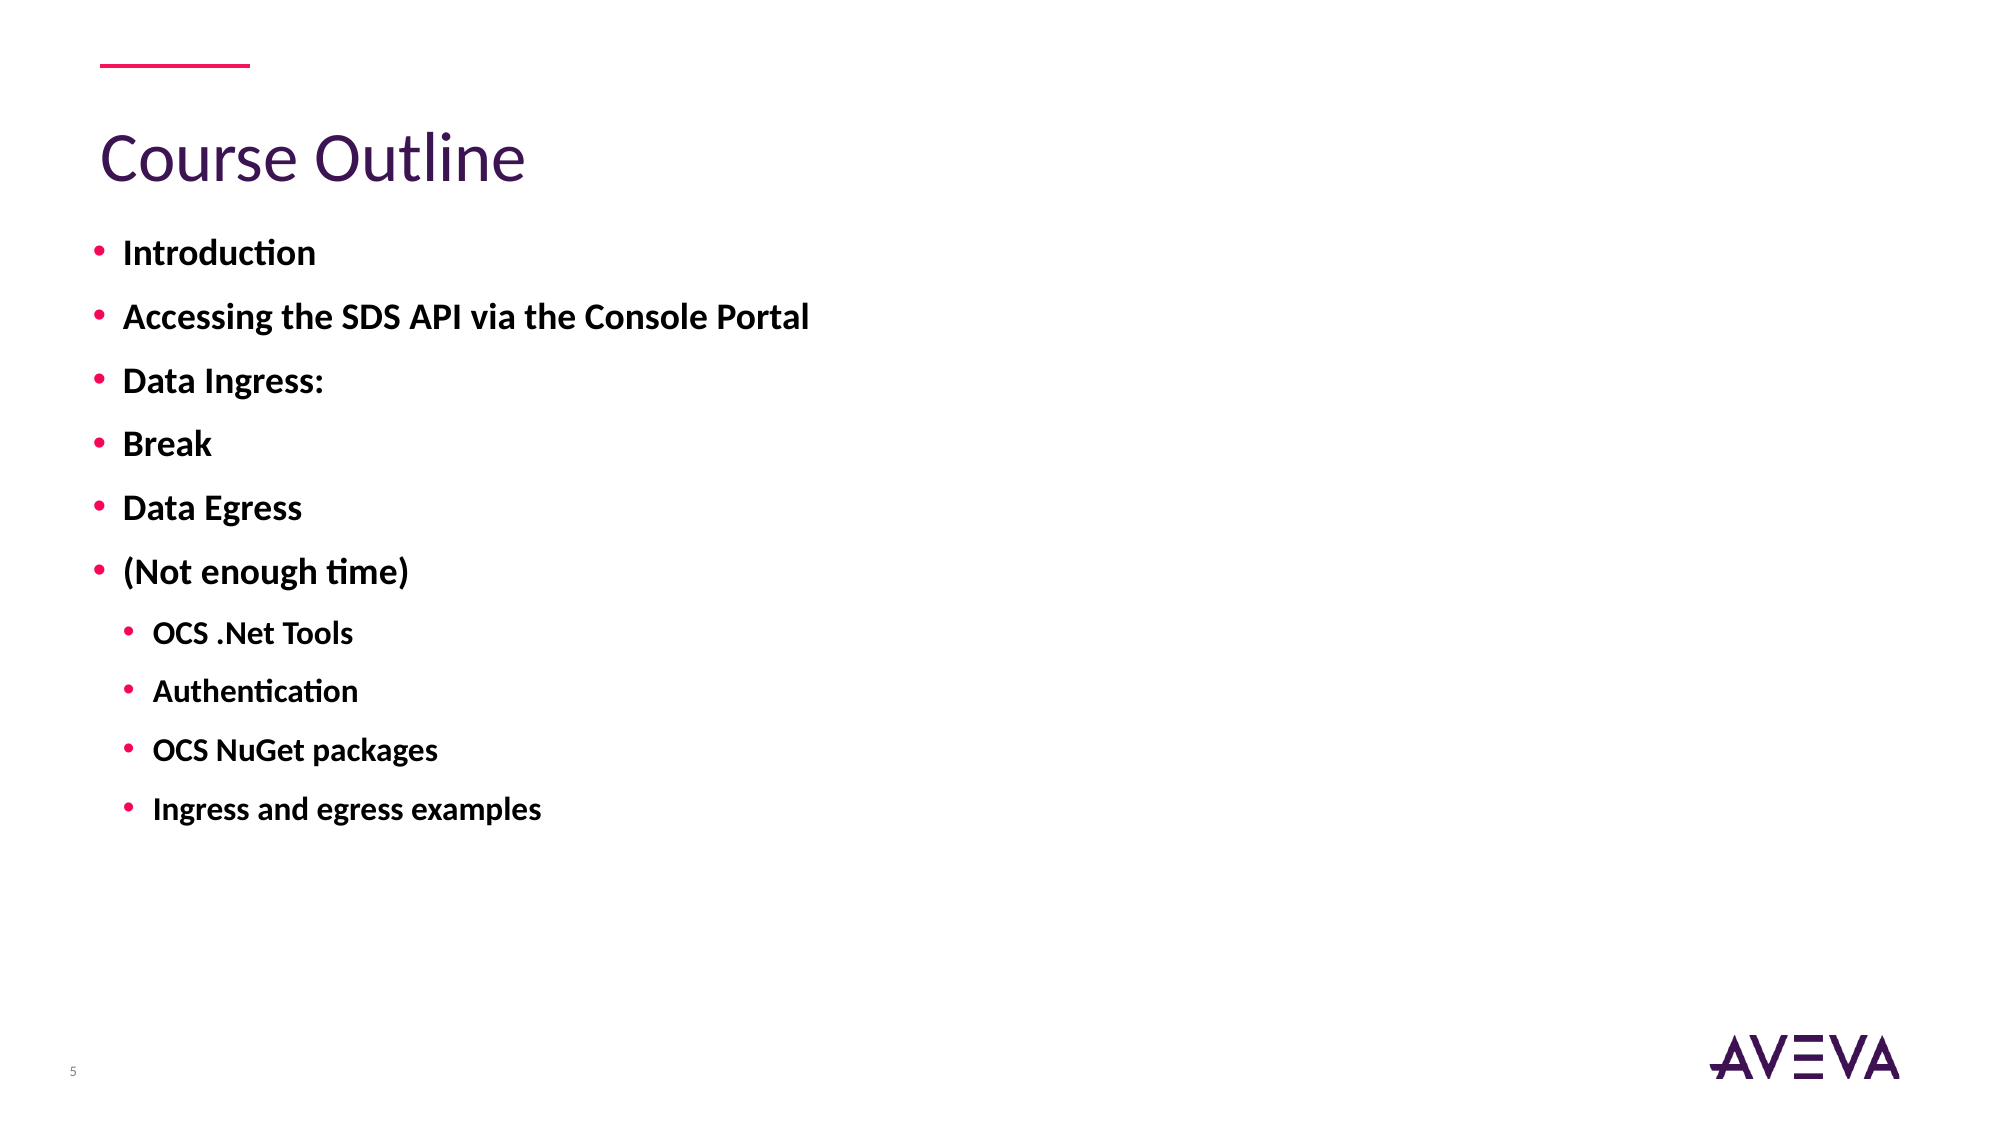

# Course Outline
Introduction
Accessing the SDS API via the Console Portal
Data Ingress:
Break
Data Egress
(Not enough time)
OCS .Net Tools
Authentication
OCS NuGet packages
Ingress and egress examples
5